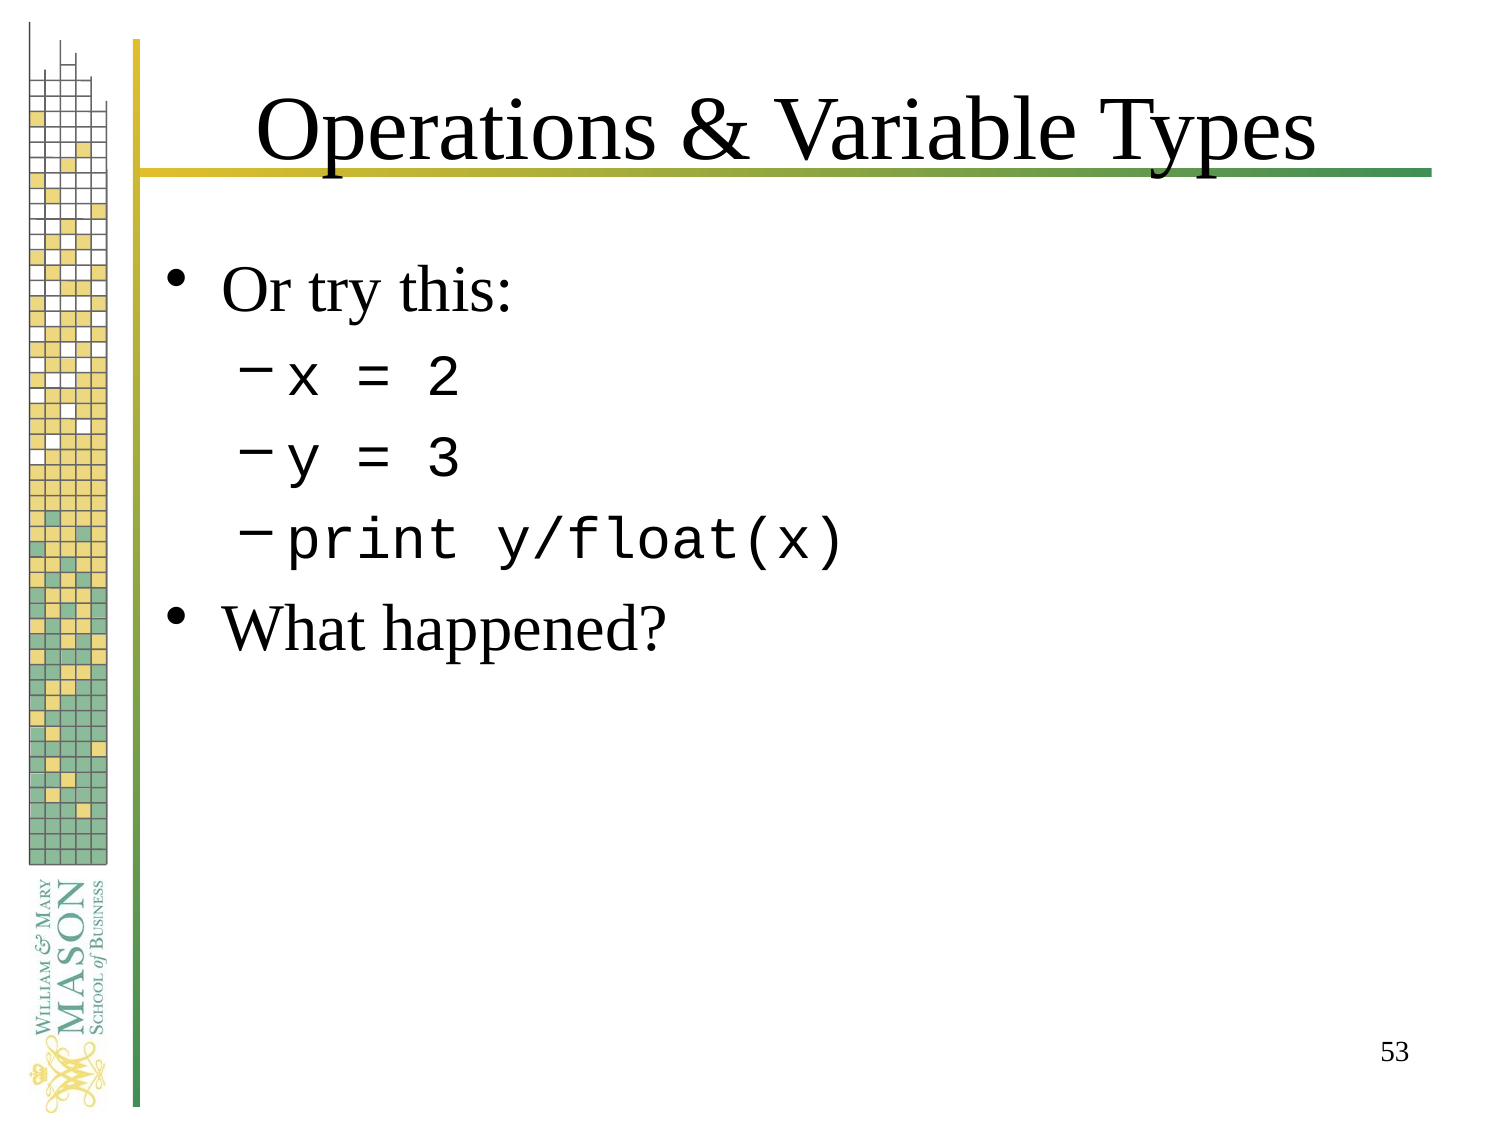

# Operations & Variable Types
Or try this:
x = 2
y = 3
print y/float(x)
What happened?
53